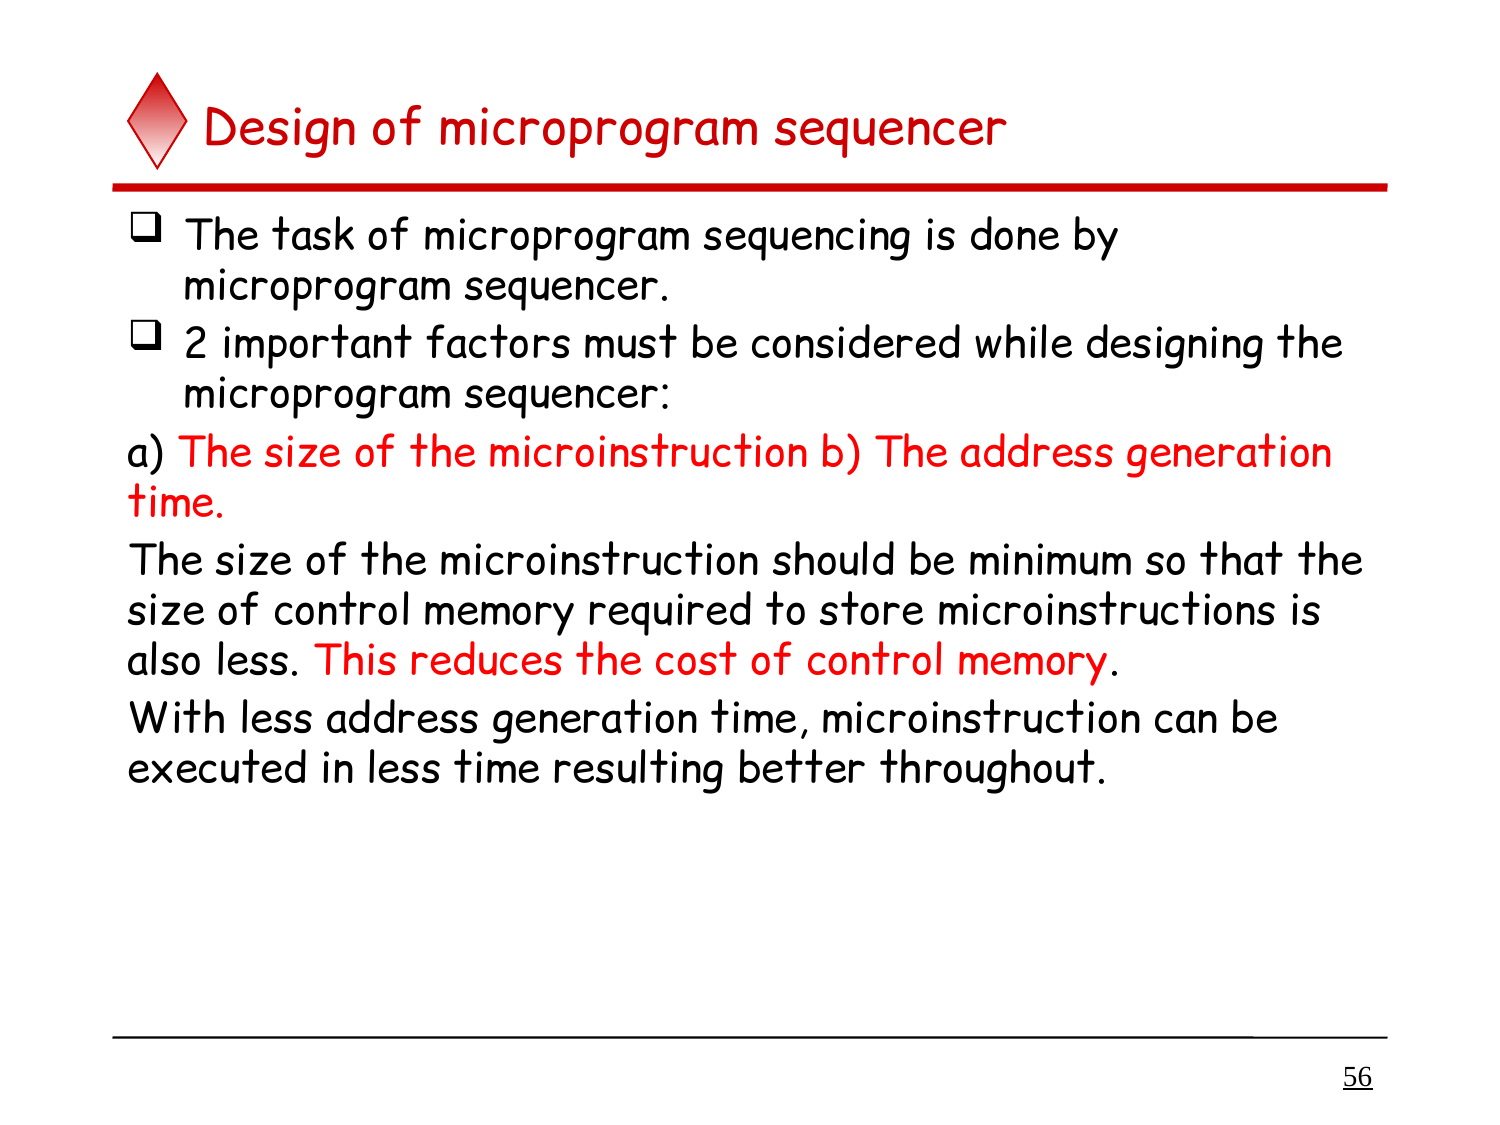

# Design of microprogram sequencer
The task of microprogram sequencing is done by microprogram sequencer.
2 important factors must be considered while designing the microprogram sequencer:
a) The size of the microinstruction b) The address generation time.
The size of the microinstruction should be minimum so that the size of control memory required to store microinstructions is also less. This reduces the cost of control memory.
With less address generation time, microinstruction can be executed in less time resulting better throughout.

56